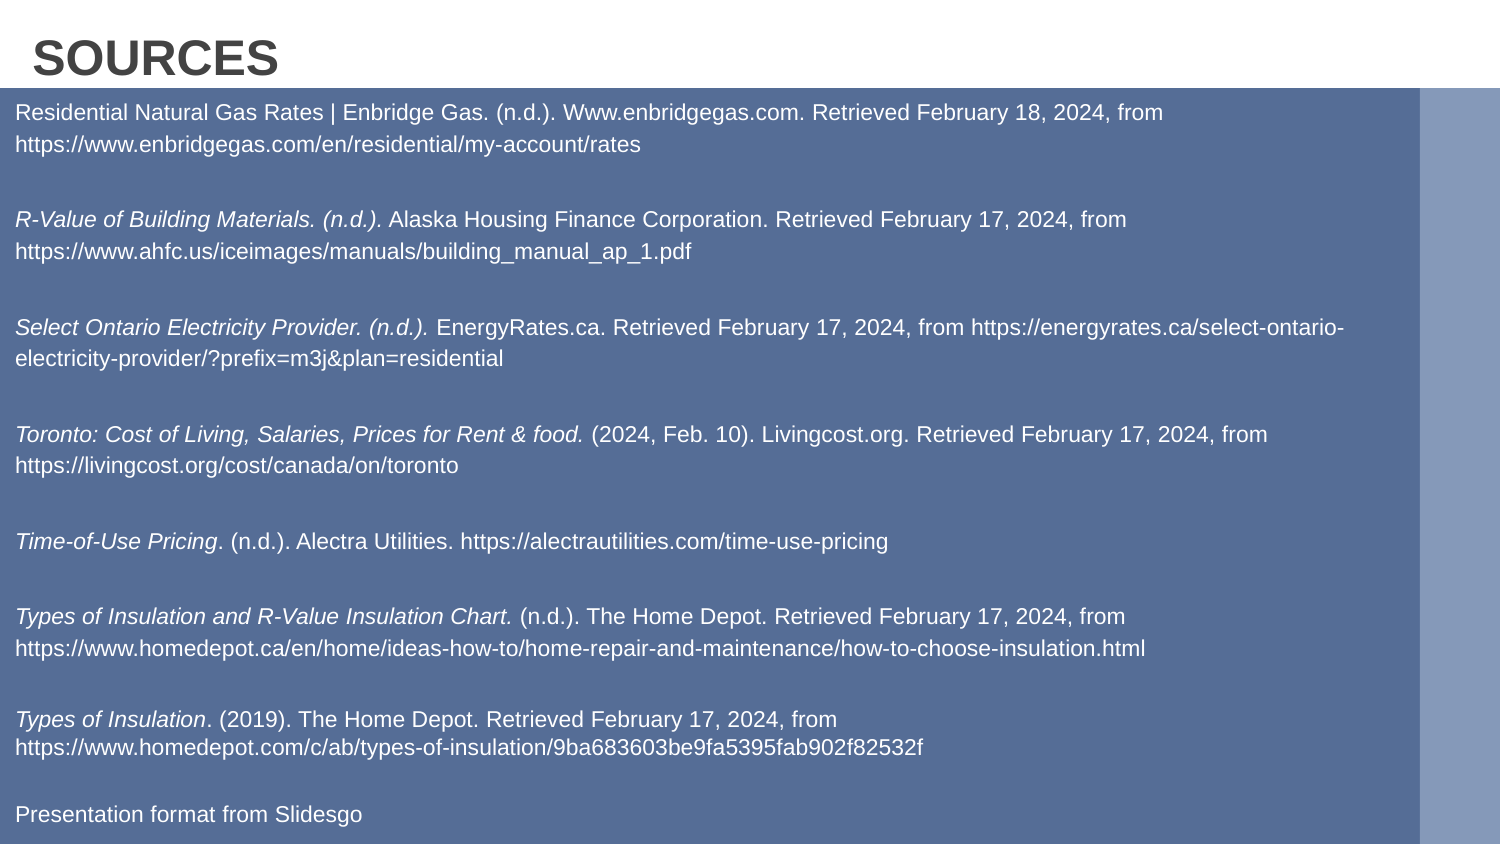

# SOURCES
Residential Natural Gas Rates | Enbridge Gas. (n.d.). Www.enbridgegas.com. Retrieved February 18, 2024, from https://www.enbridgegas.com/en/residential/my-account/rates

R-Value of Building Materials. (n.d.). Alaska Housing Finance Corporation. Retrieved February 17, 2024, from https://www.ahfc.us/iceimages/manuals/building_manual_ap_1.pdf

Select Ontario Electricity Provider. (n.d.). EnergyRates.ca. Retrieved February 17, 2024, from https://energyrates.ca/select-ontario-electricity-provider/?prefix=m3j&plan=residential

Toronto: Cost of Living, Salaries, Prices for Rent & food. (2024, Feb. 10). Livingcost.org. Retrieved February 17, 2024, from https://livingcost.org/cost/canada/on/toronto‌

Time-of-Use Pricing. (n.d.). Alectra Utilities. https://alectrautilities.com/time-use-pricing

Types of Insulation and R-Value Insulation Chart. (n.d.). The Home Depot. Retrieved February 17, 2024, from https://www.homedepot.ca/en/home/ideas-how-to/home-repair-and-maintenance/how-to-choose-insulation.html

Types of Insulation. (2019). The Home Depot. Retrieved February 17, 2024, from https://www.homedepot.com/c/ab/types-of-insulation/9ba683603be9fa5395fab902f82532f

Presentation format from Slidesgo